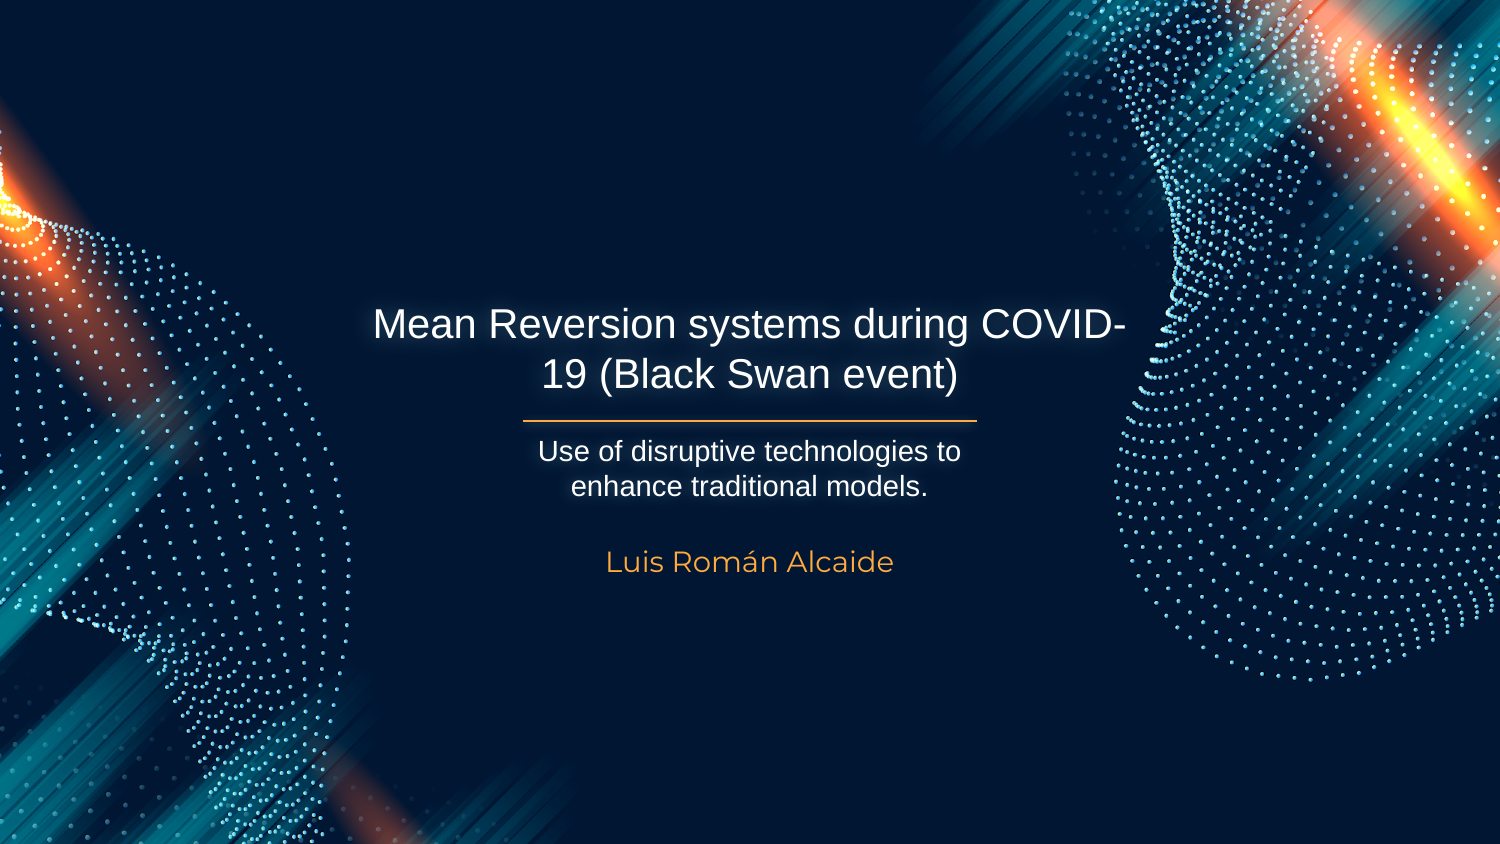

# Mean Reversion systems during COVID-19 (Black Swan event)
Use of disruptive technologies to enhance traditional models.
Luis Román Alcaide